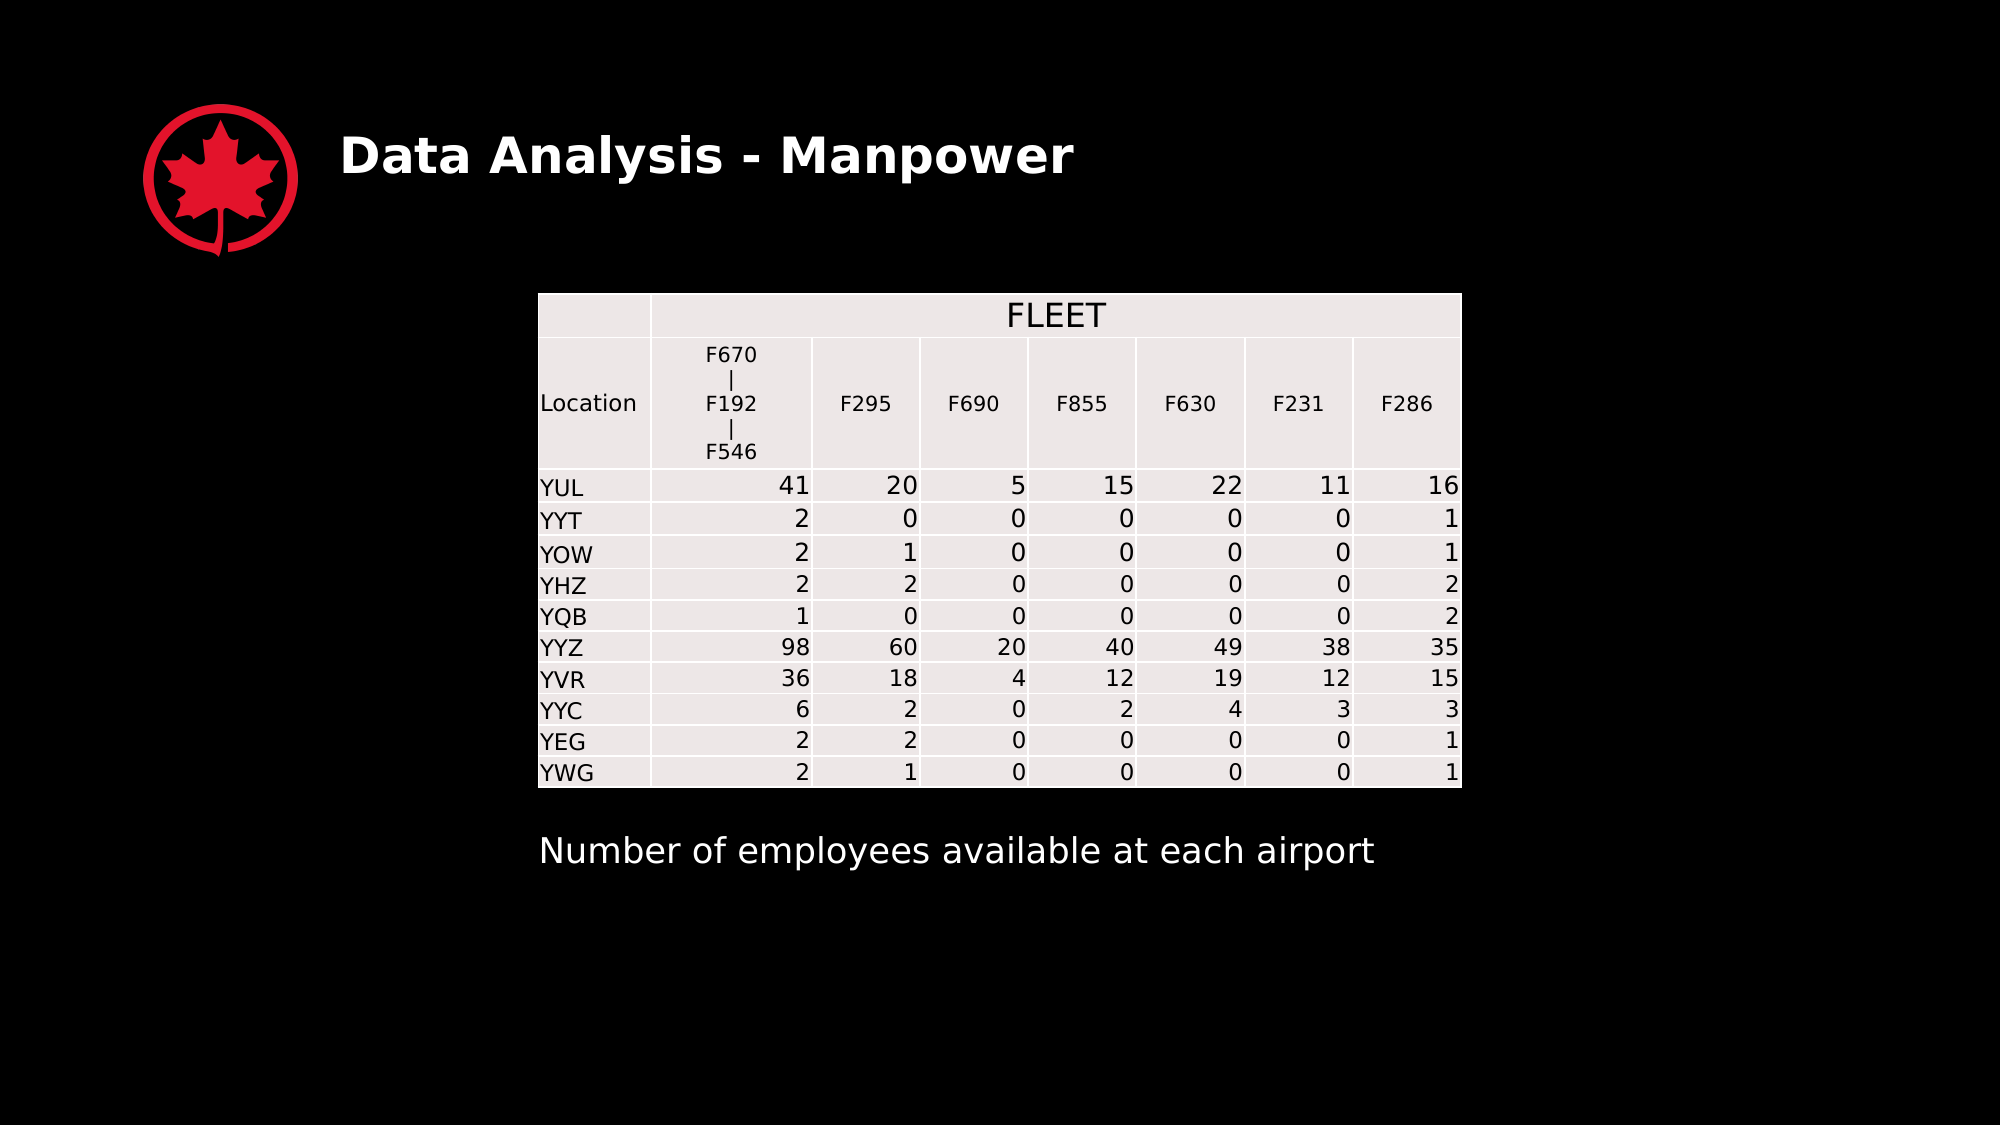

# Data Analysis - Manpower
|  | FLEET |  |  |  |  |  |  |
| --- | --- | --- | --- | --- | --- | --- | --- |
| Location | F670 | F192 | F546 | F295 | F690 | F855 | F630 | F231 | F286 |
| YUL | 41 | 20 | 5 | 15 | 22 | 11 | 16 |
| YYT | 2 | 0 | 0 | 0 | 0 | 0 | 1 |
| YOW | 2 | 1 | 0 | 0 | 0 | 0 | 1 |
| YHZ | 2 | 2 | 0 | 0 | 0 | 0 | 2 |
| YQB | 1 | 0 | 0 | 0 | 0 | 0 | 2 |
| YYZ | 98 | 60 | 20 | 40 | 49 | 38 | 35 |
| YVR | 36 | 18 | 4 | 12 | 19 | 12 | 15 |
| YYC | 6 | 2 | 0 | 2 | 4 | 3 | 3 |
| YEG | 2 | 2 | 0 | 0 | 0 | 0 | 1 |
| YWG | 2 | 1 | 0 | 0 | 0 | 0 | 1 |
Number of employees available at each airport